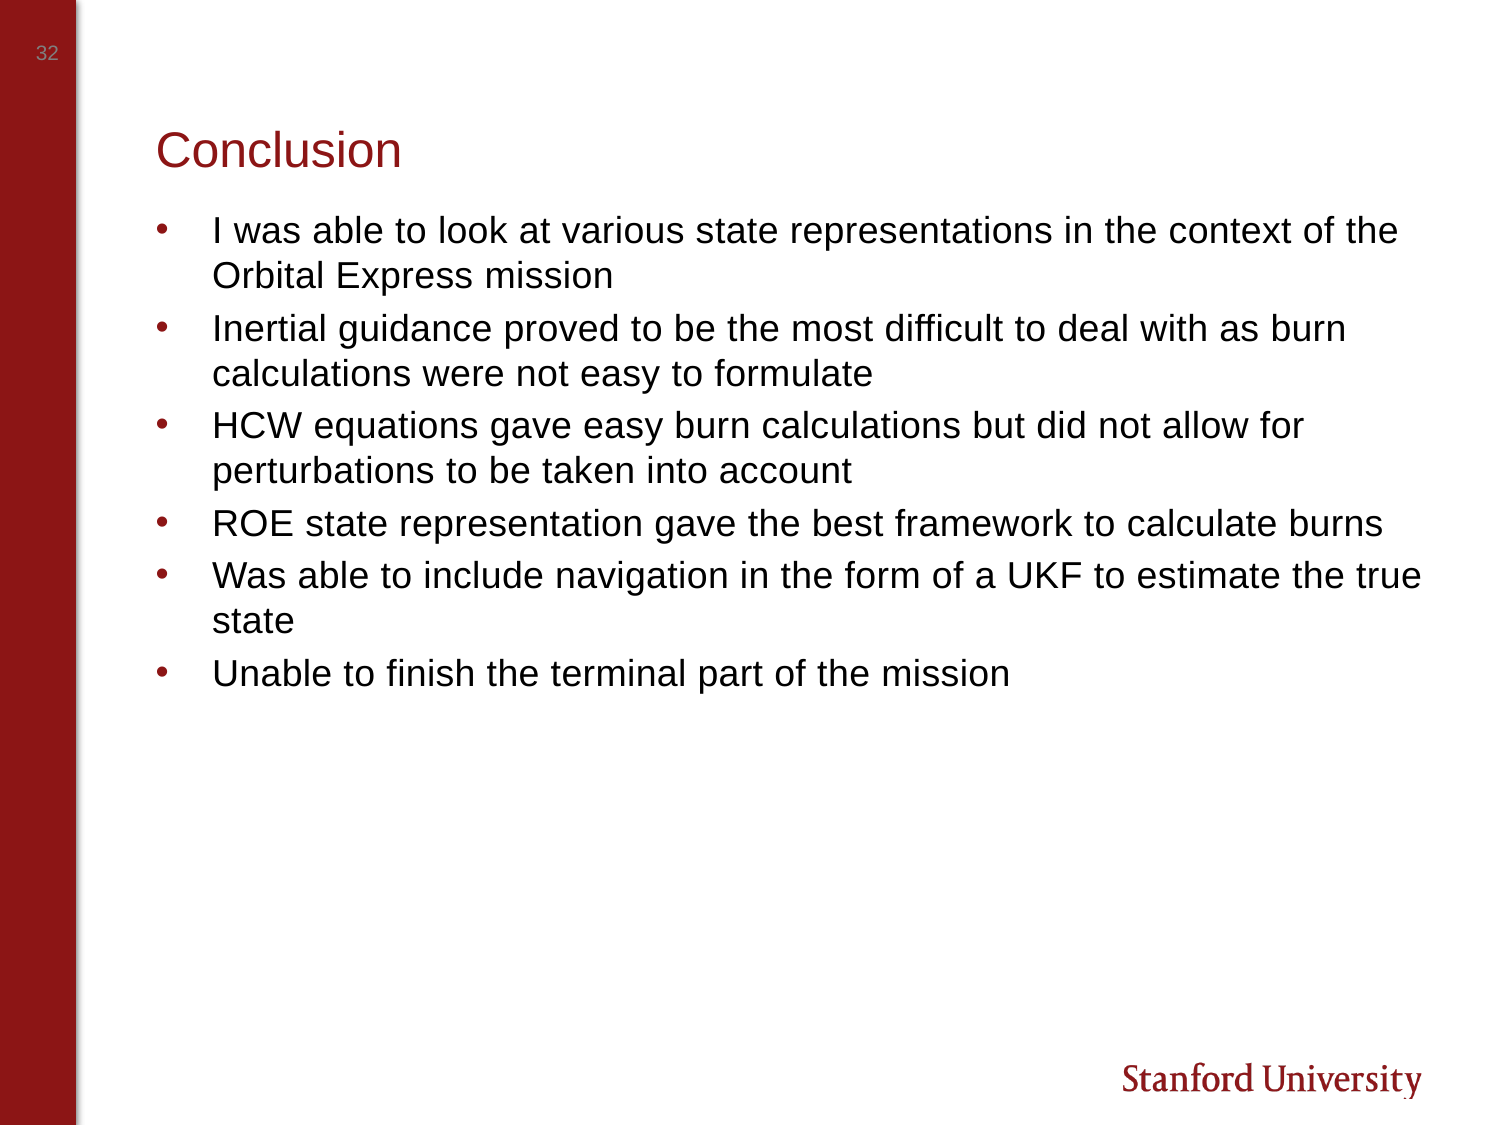

# Conclusion
I was able to look at various state representations in the context of the Orbital Express mission
Inertial guidance proved to be the most difficult to deal with as burn calculations were not easy to formulate
HCW equations gave easy burn calculations but did not allow for perturbations to be taken into account
ROE state representation gave the best framework to calculate burns
Was able to include navigation in the form of a UKF to estimate the true state
Unable to finish the terminal part of the mission